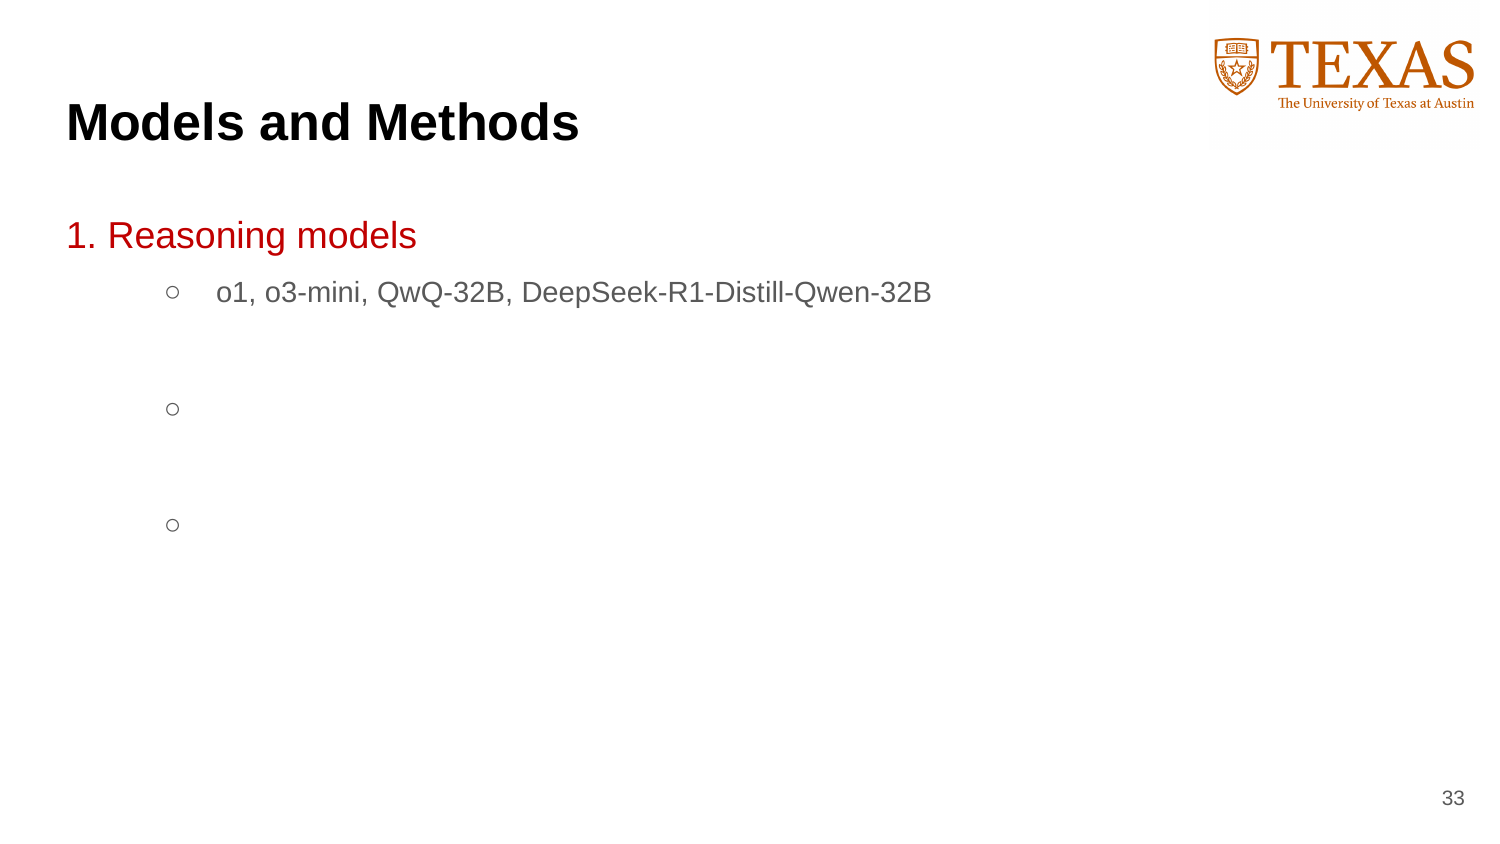

# Models and Methods
1. Reasoning models
o1, o3-mini, QwQ-32B, DeepSeek-R1-Distill-Qwen-32B
2. Vanilla models
gpt-4o, Qwen2.5-32B-Instruct, Llama-3.3-70B-Instruct
3. Vanilla models + CoT (Let’s think step by step)
gpt-4o-[CoT], Qwen2.5-32B-Instruct-[CoT], Llama-3.3-70B-Instruct-[CoT]
33